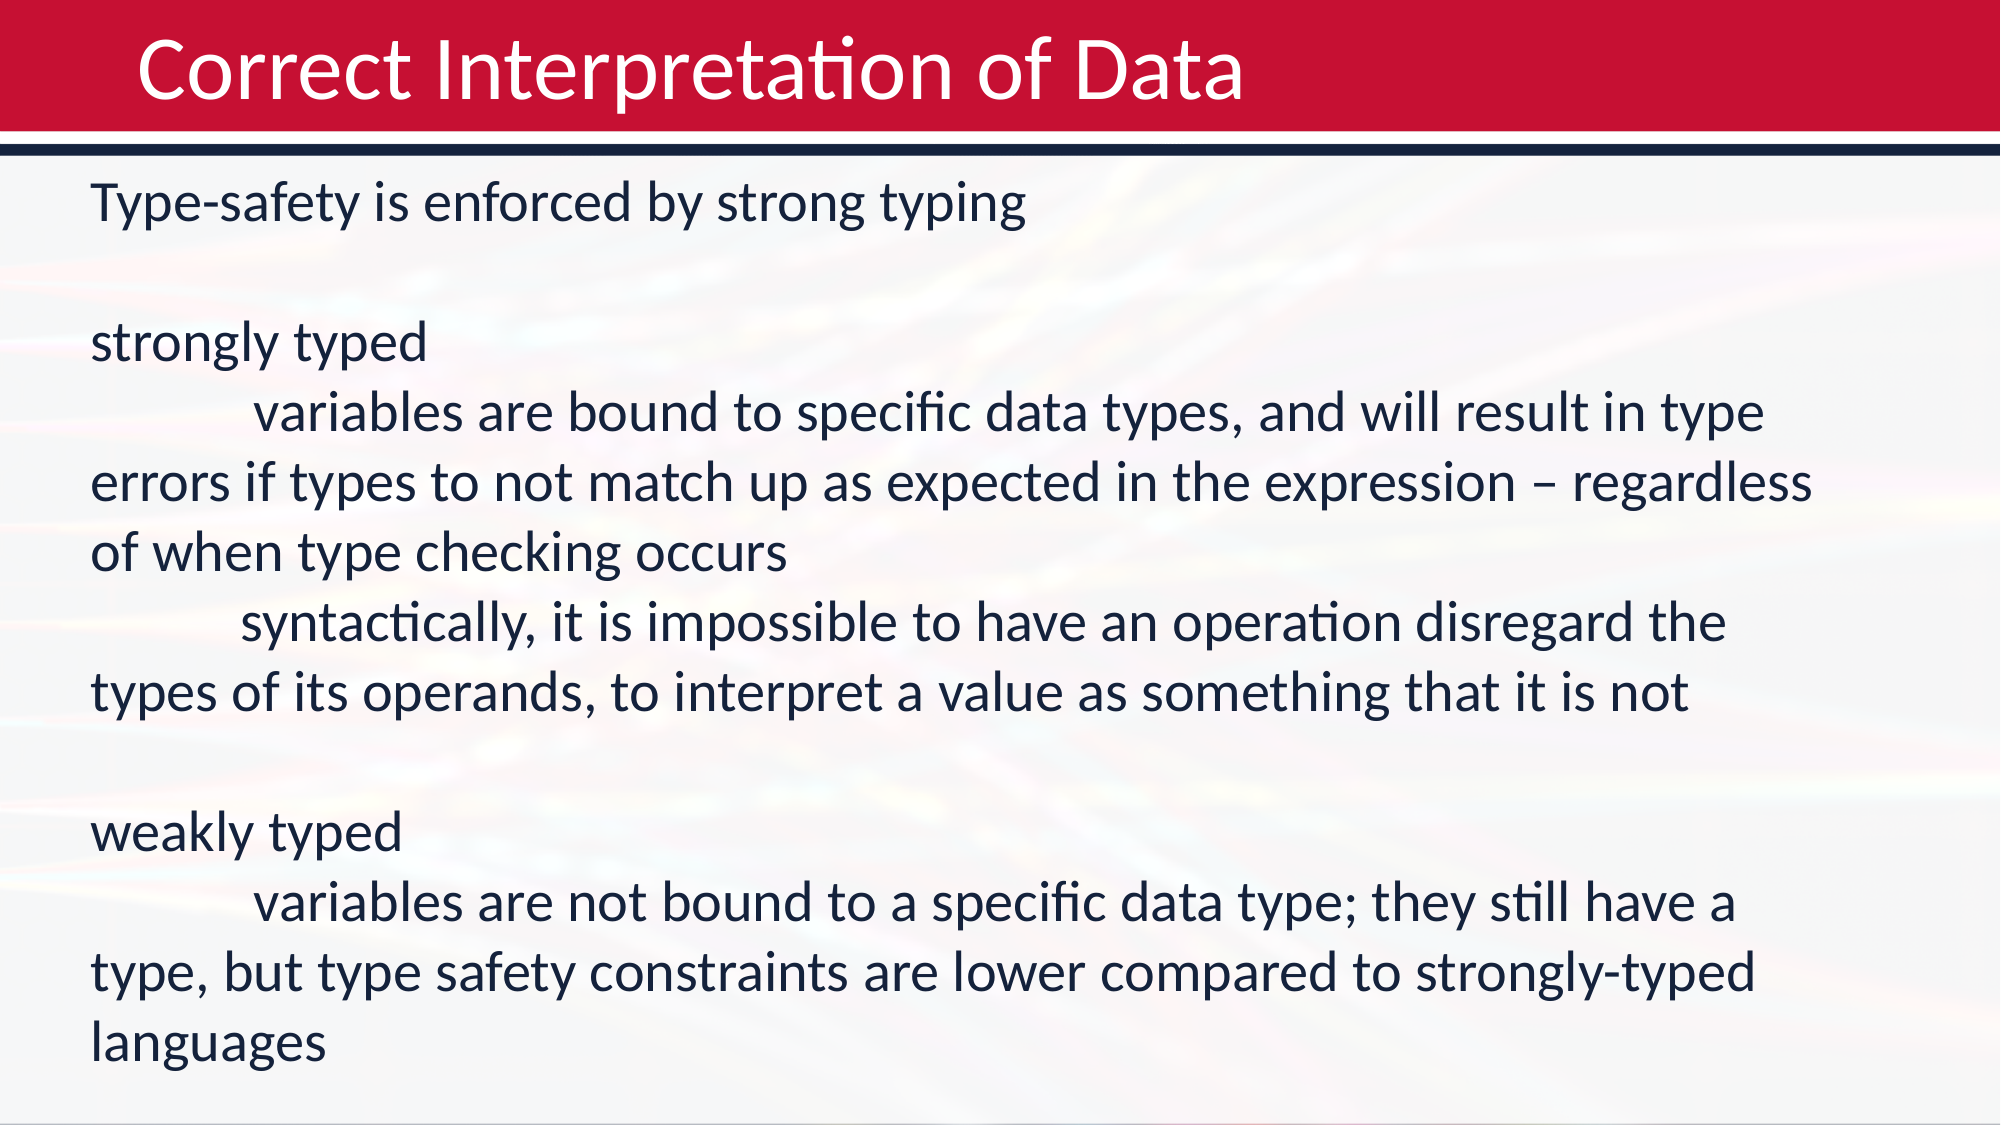

# Correct Interpretation of Data
Type-safety is enforced by strong typing

strongly typed
	 variables are bound to specific data types, and will result in type errors if types to not match up as expected in the expression – regardless of when type checking occurs
	syntactically, it is impossible to have an operation disregard the types of its operands, to interpret a value as something that it is not

weakly typed
	 variables are not bound to a specific data type; they still have a type, but type safety constraints are lower compared to strongly-typed languages